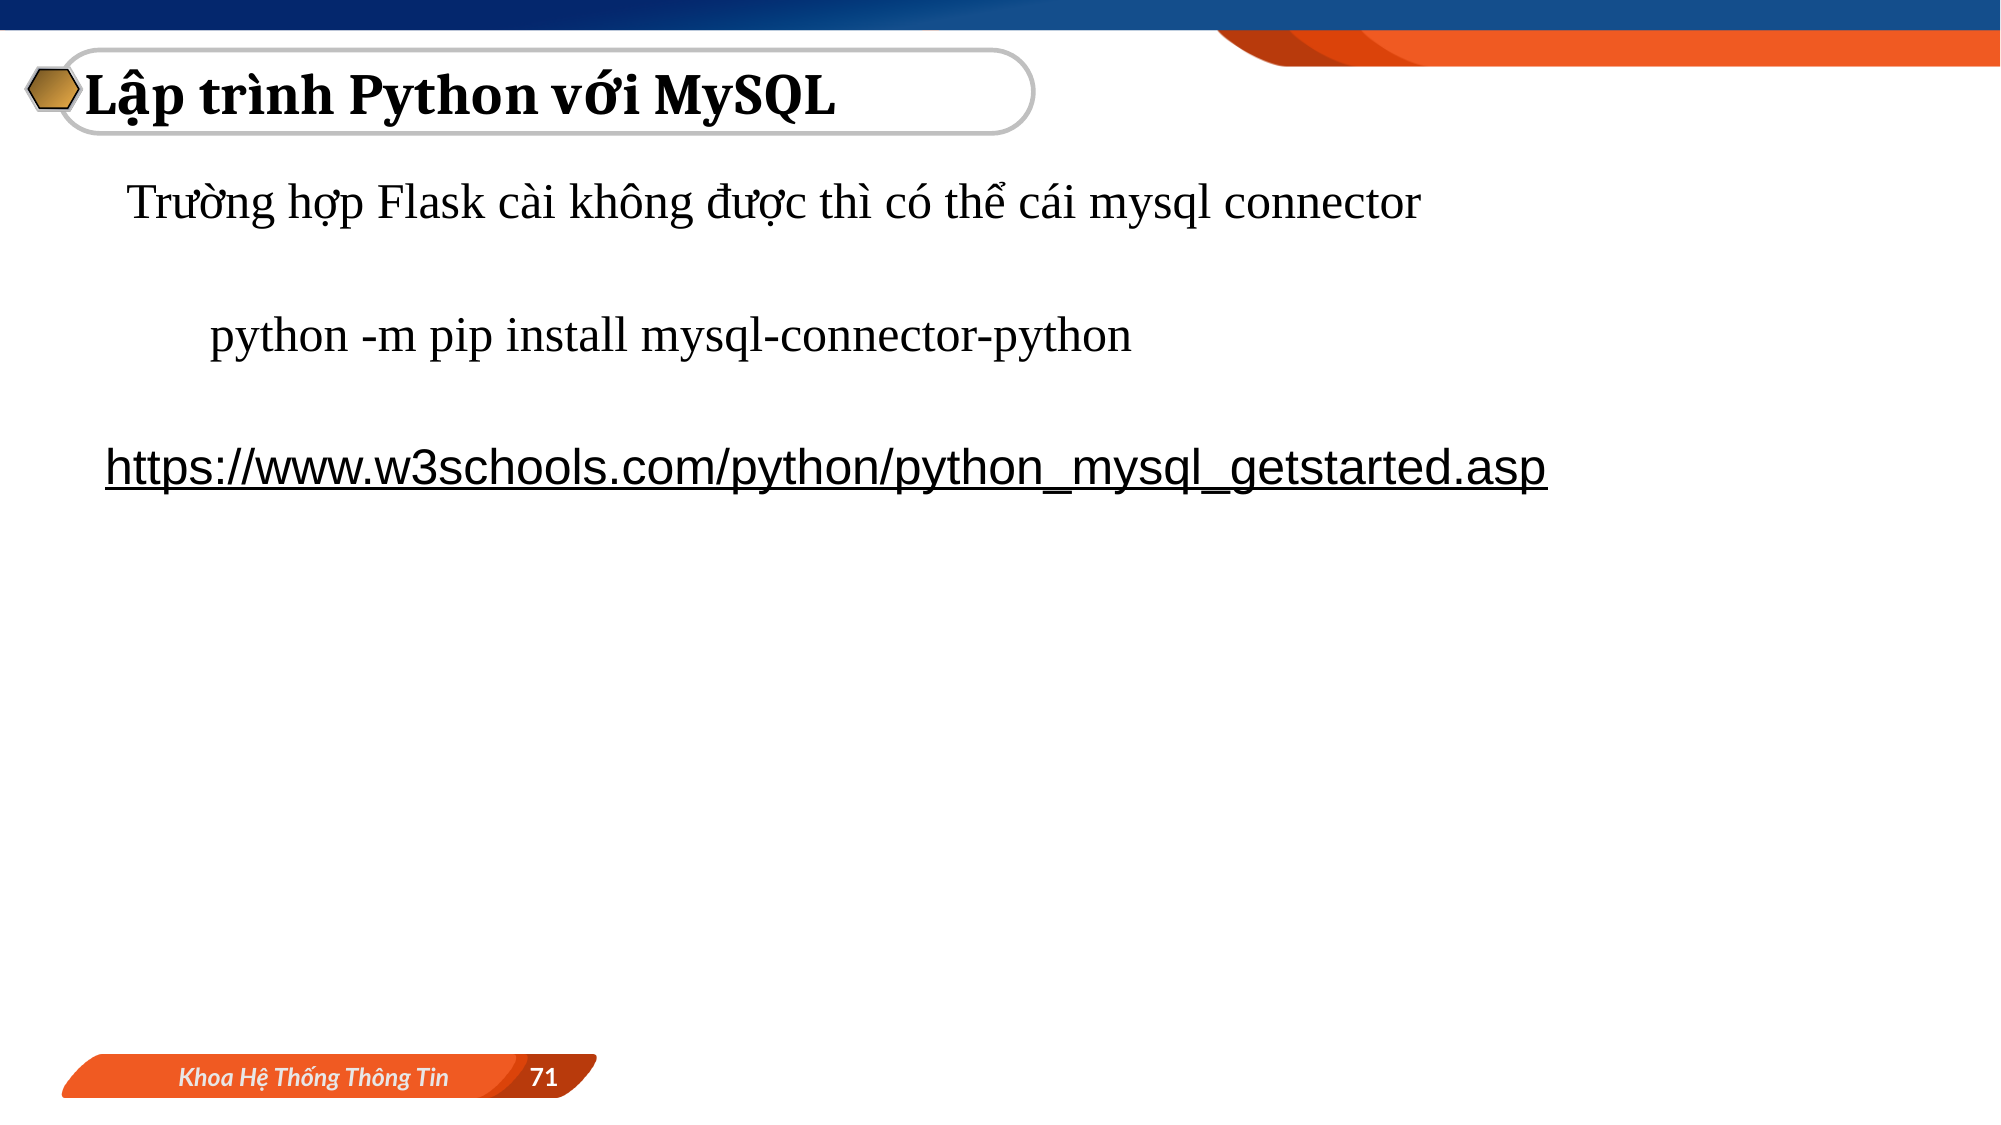

Lập trình Python với MySQL

Trường hợp Flask cài không được thì có thể cái mysql connector
python -m pip install mysql-connector-python
https://www.w3schools.com/python/python_mysql_getstarted.asp
71
Khoa Hệ Thống Thông Tin